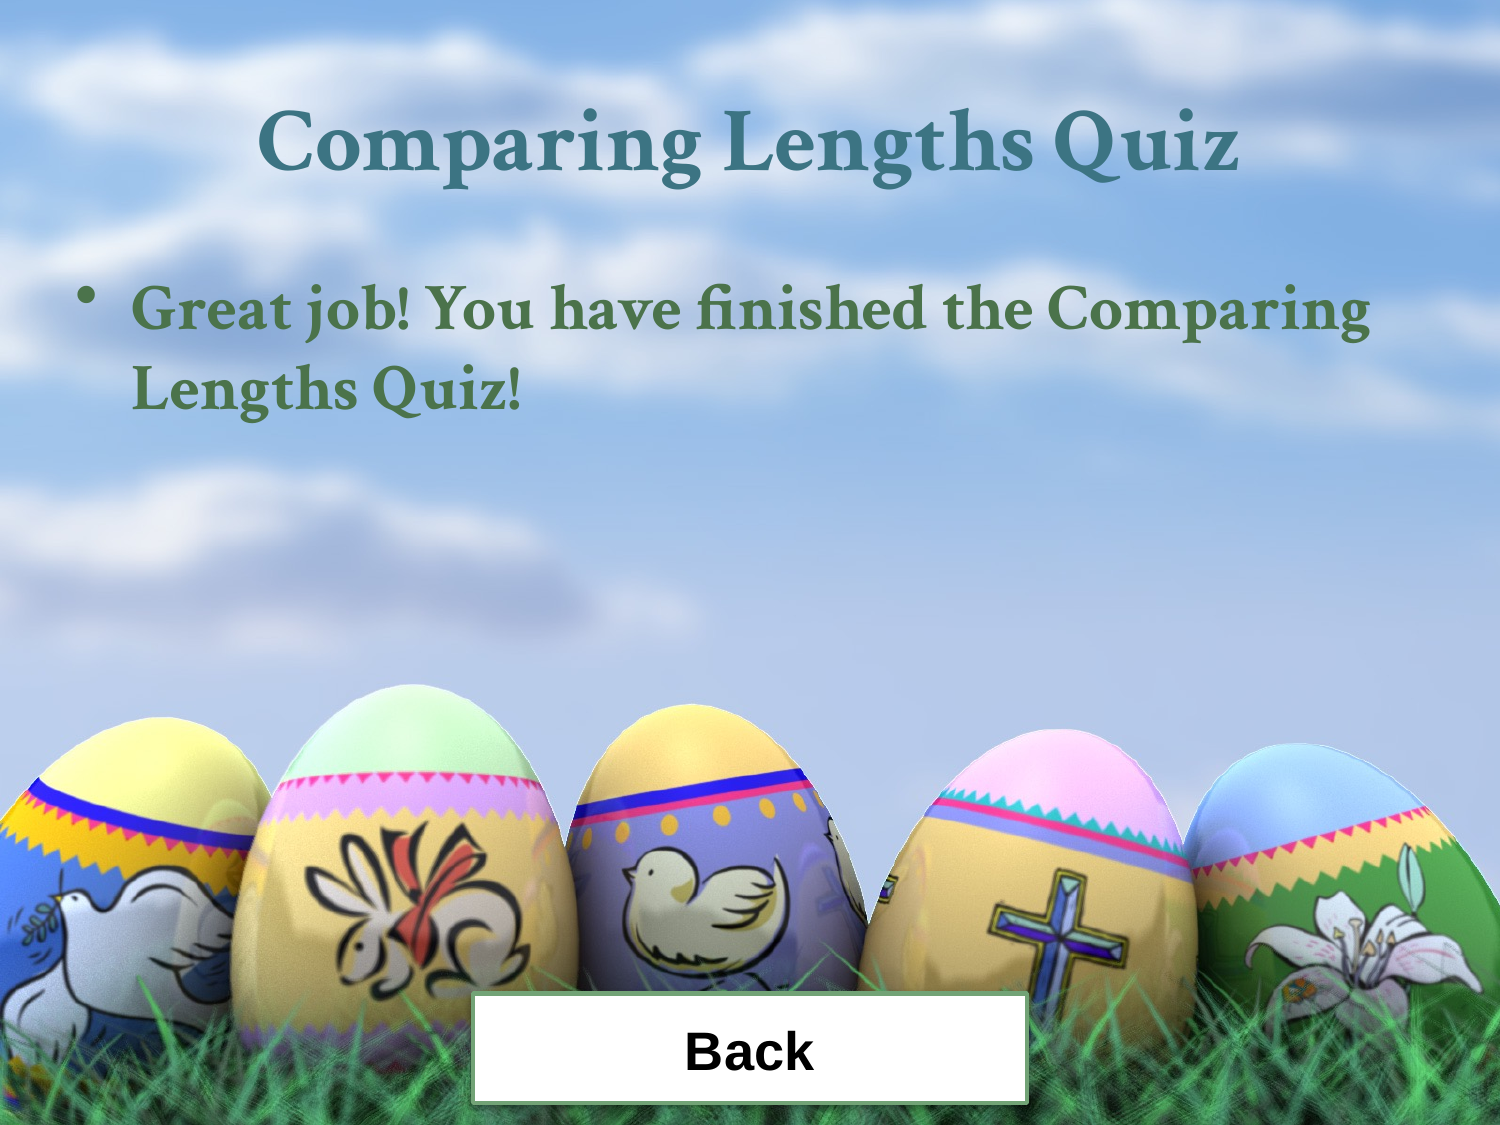

# Comparing Lengths Quiz
Great job! You have finished the Comparing Lengths Quiz!

Back
51